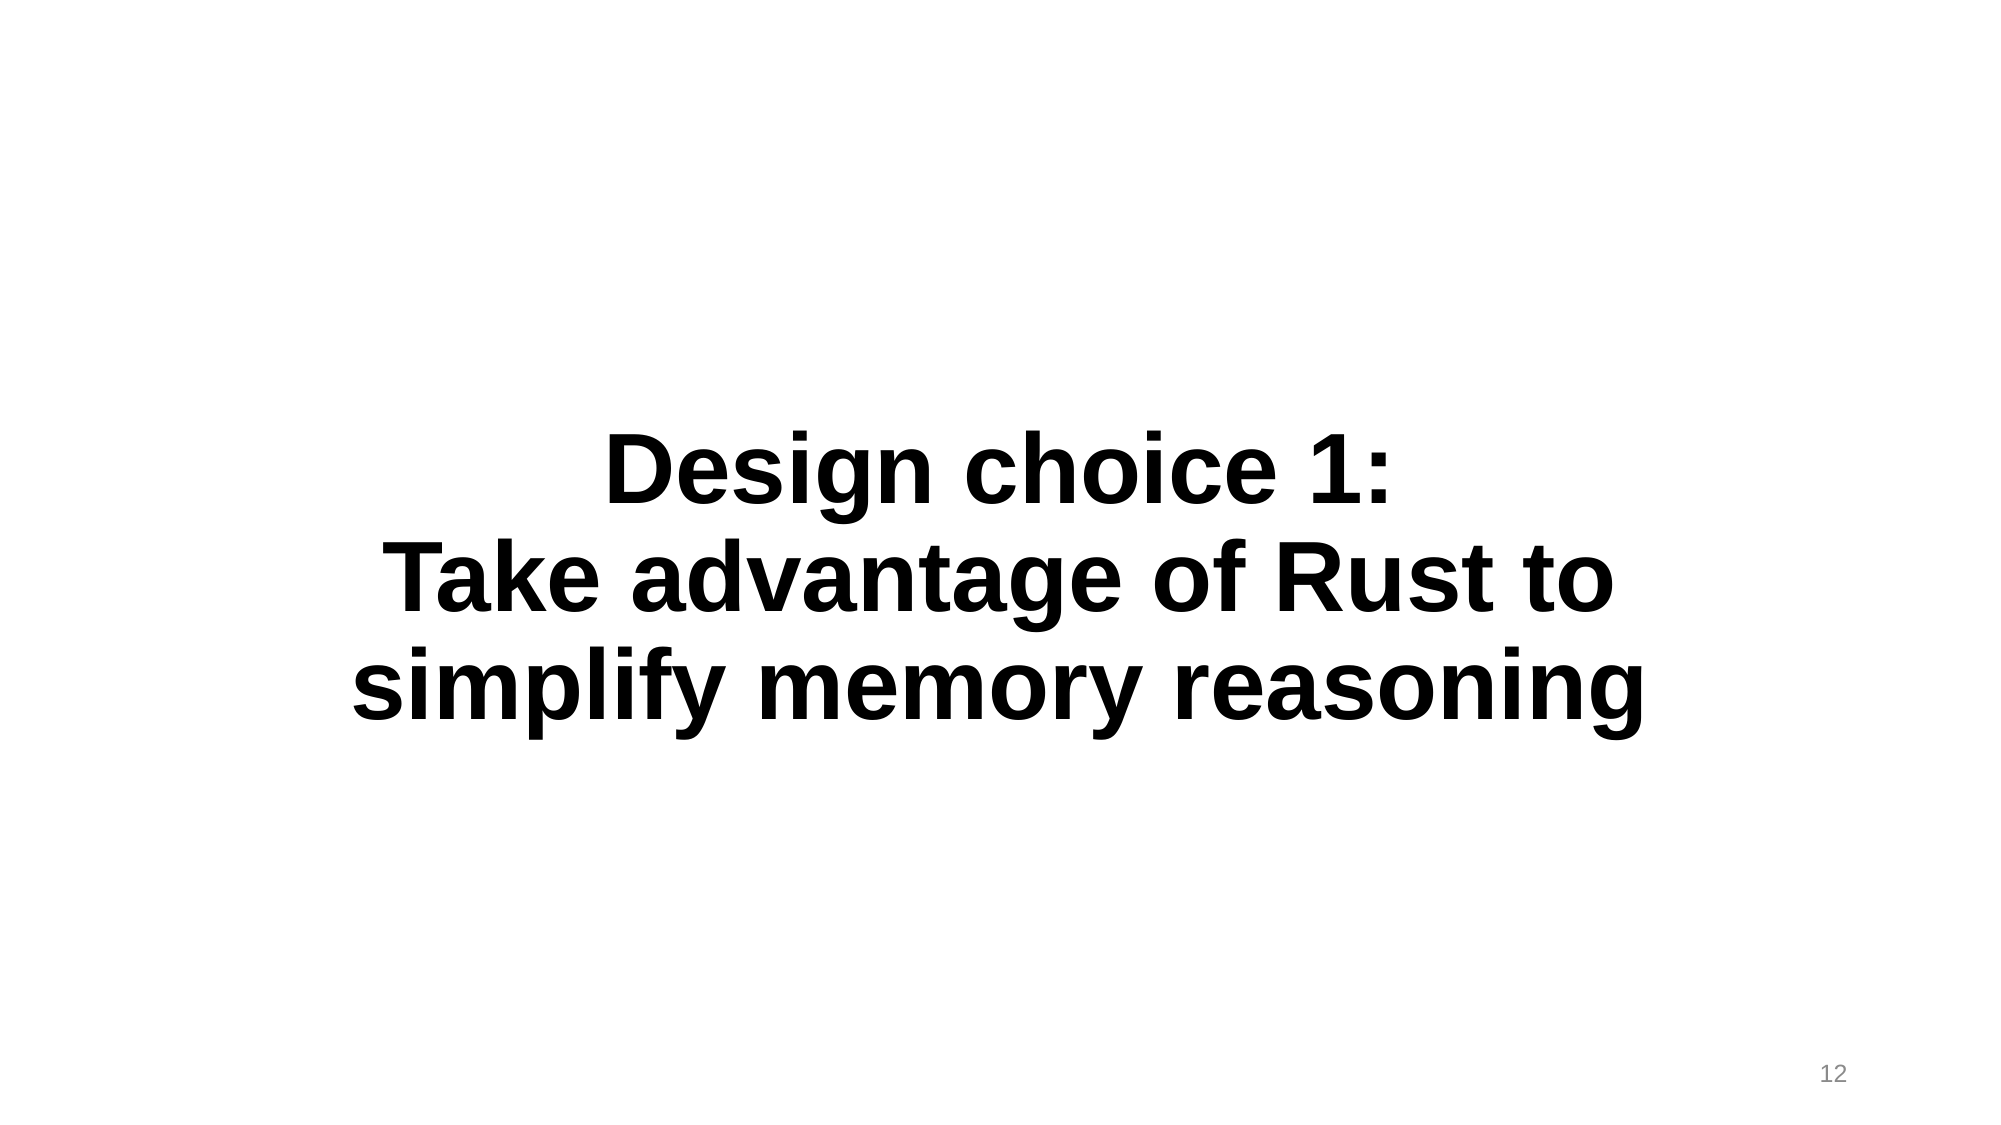

# Design choice 1: Take advantage of Rust to simplify memory reasoning
12